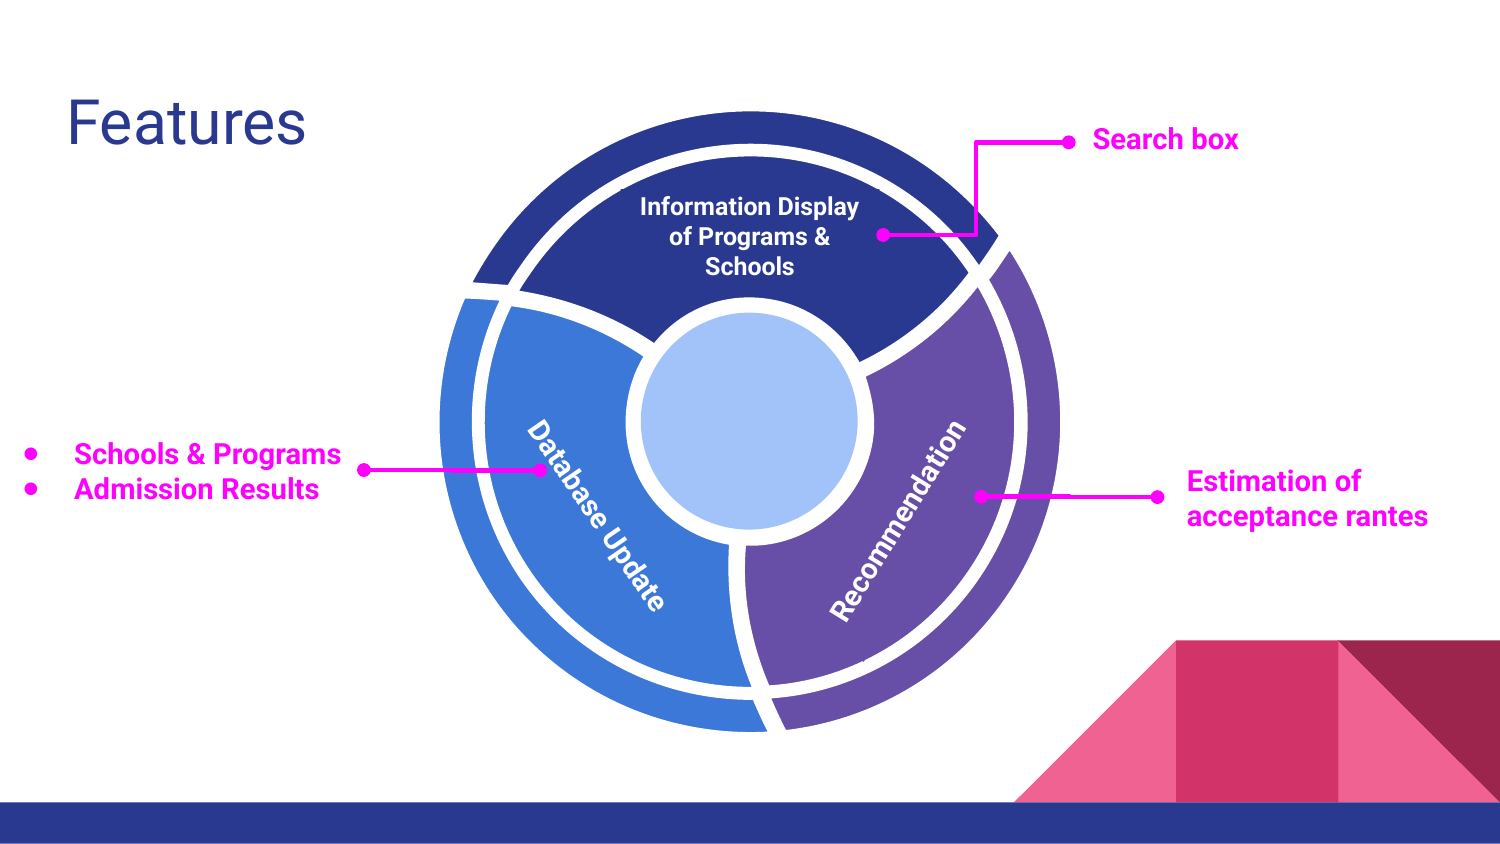

Information Display of Programs & Schools
# Features
Search box

Recommendation

Database Update

Schools & Programs
Admission Results

Estimation of acceptance rantes